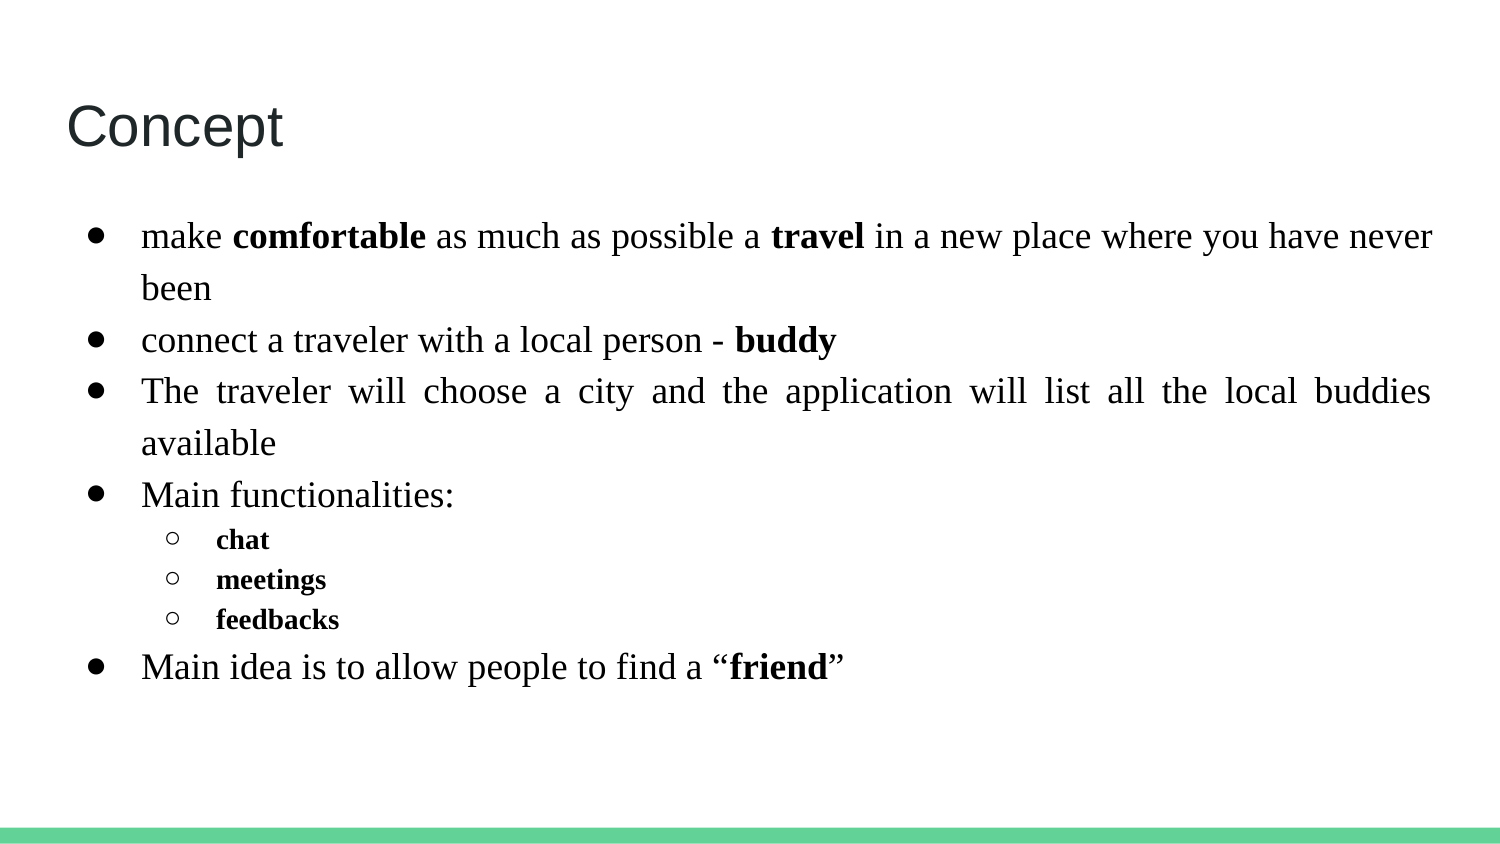

# Concept
make comfortable as much as possible a travel in a new place where you have never been
connect a traveler with a local person - buddy
The traveler will choose a city and the application will list all the local buddies available
Main functionalities:
chat
meetings
feedbacks
Main idea is to allow people to find a “friend”